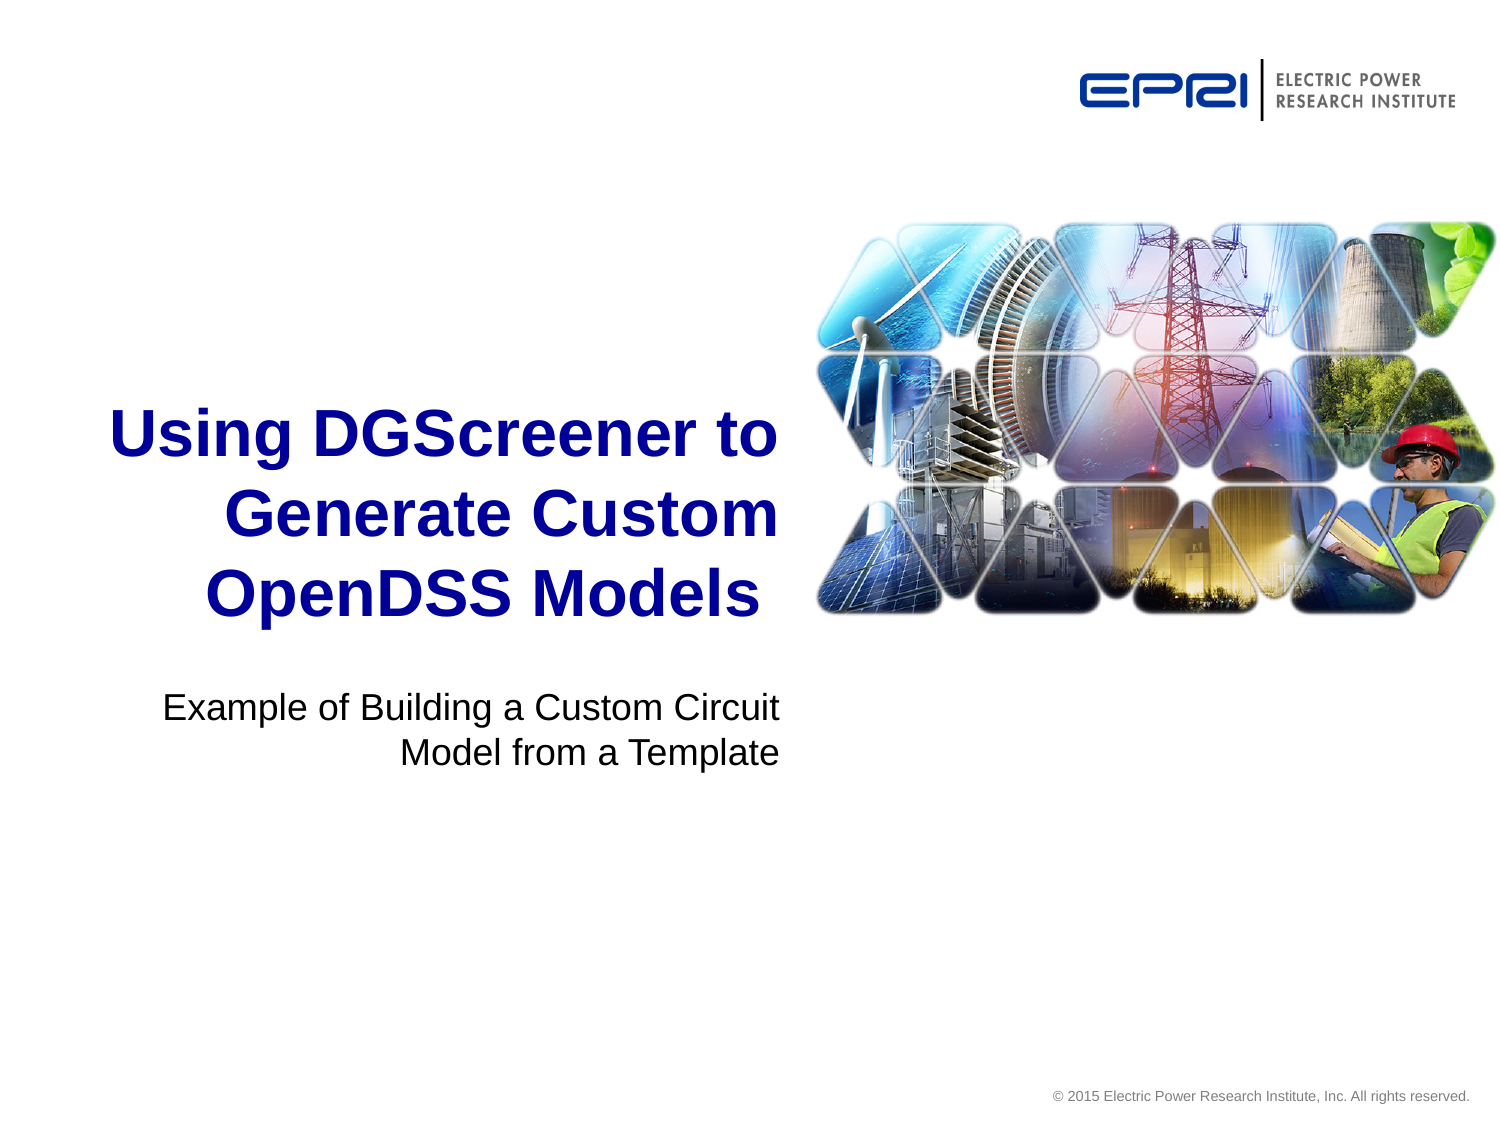

# Using DGScreener to Generate Custom OpenDSS Models
Example of Building a Custom Circuit Model from a Template